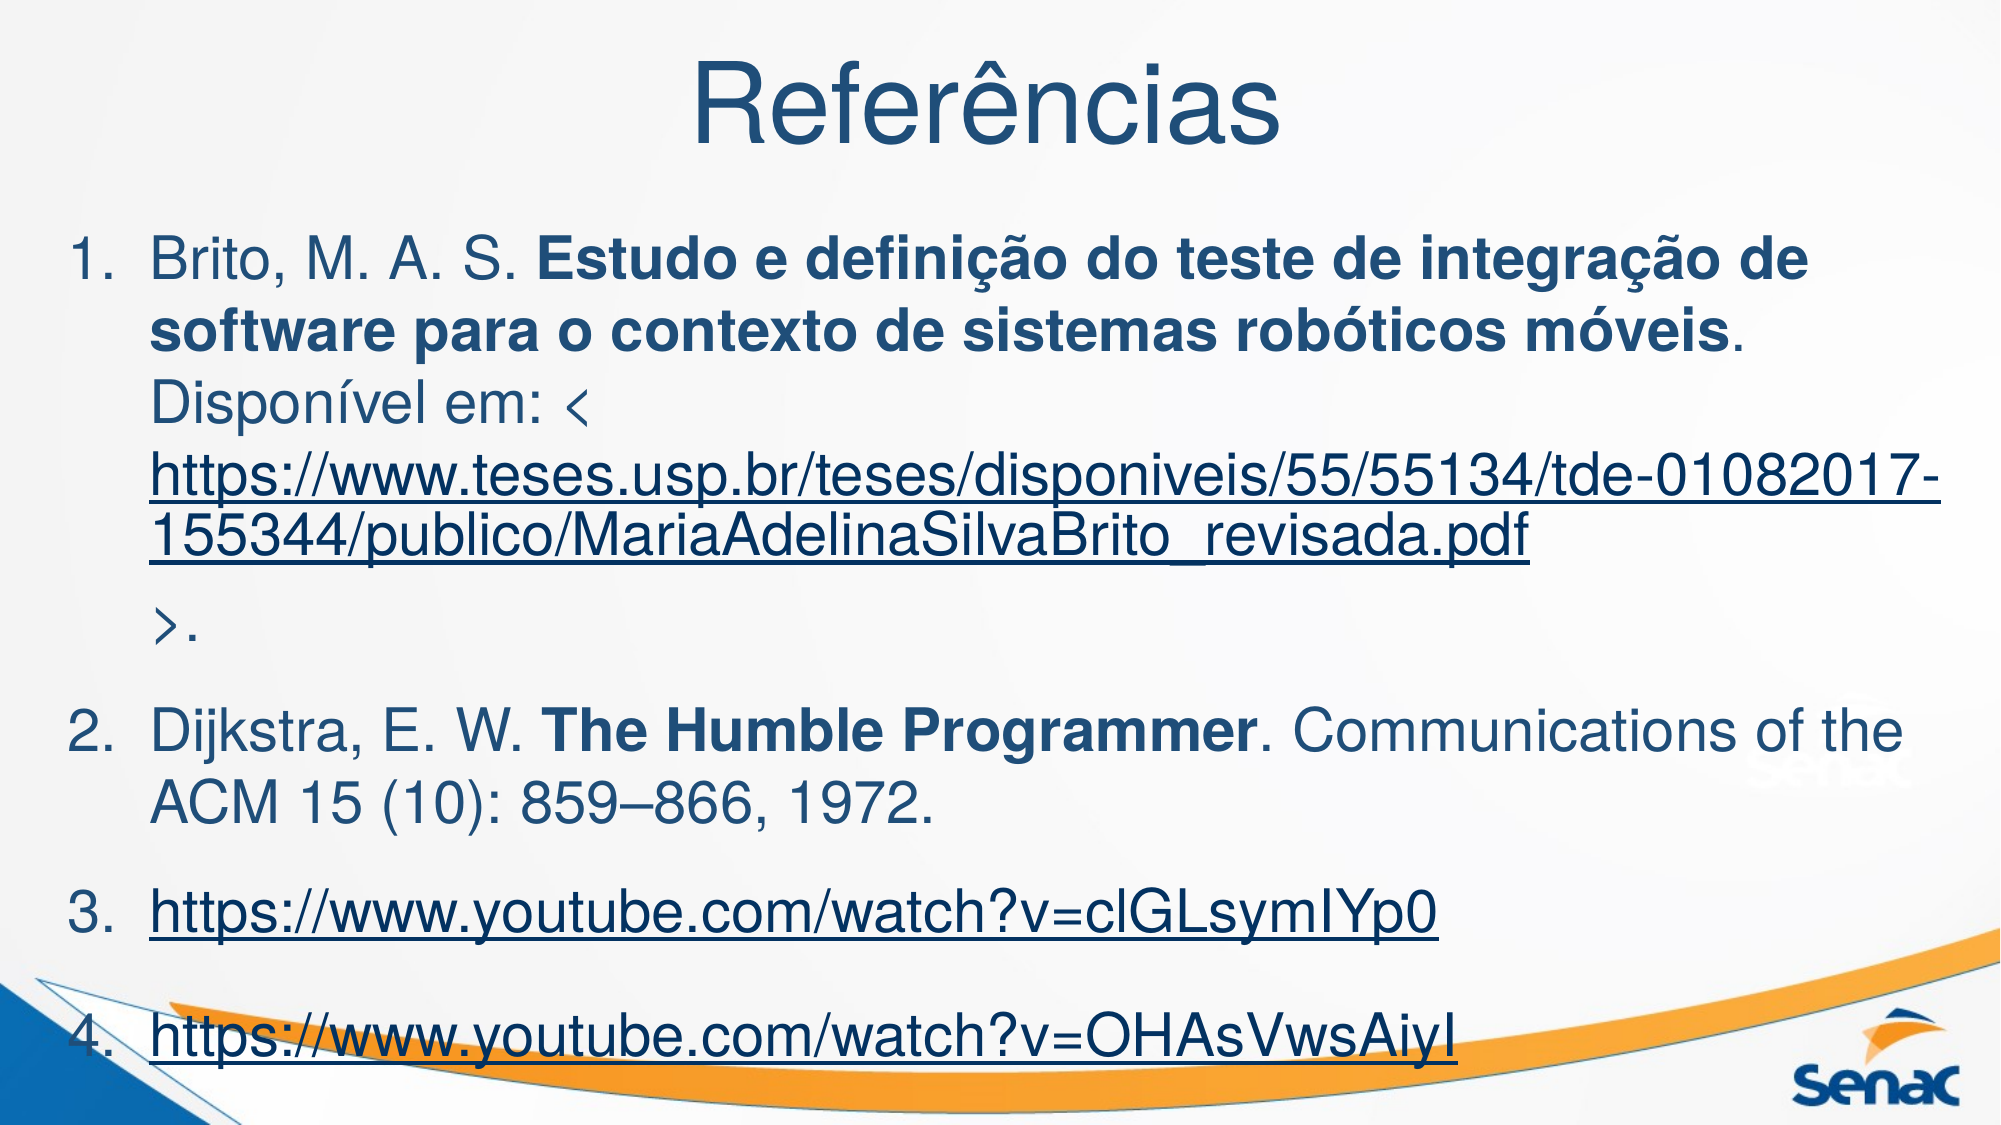

# Referências
Brito, M. A. S. Estudo e definição do teste de integração de software para o contexto de sistemas robóticos móveis. Disponível em: <https://www.teses.usp.br/teses/disponiveis/55/55134/tde-01082017-155344/publico/MariaAdelinaSilvaBrito_revisada.pdf>.
Dijkstra, E. W. The Humble Programmer. Communications of the ACM 15 (10): 859–866, 1972.
https://www.youtube.com/watch?v=clGLsymIYp0
https://www.youtube.com/watch?v=OHAsVwsAiyI